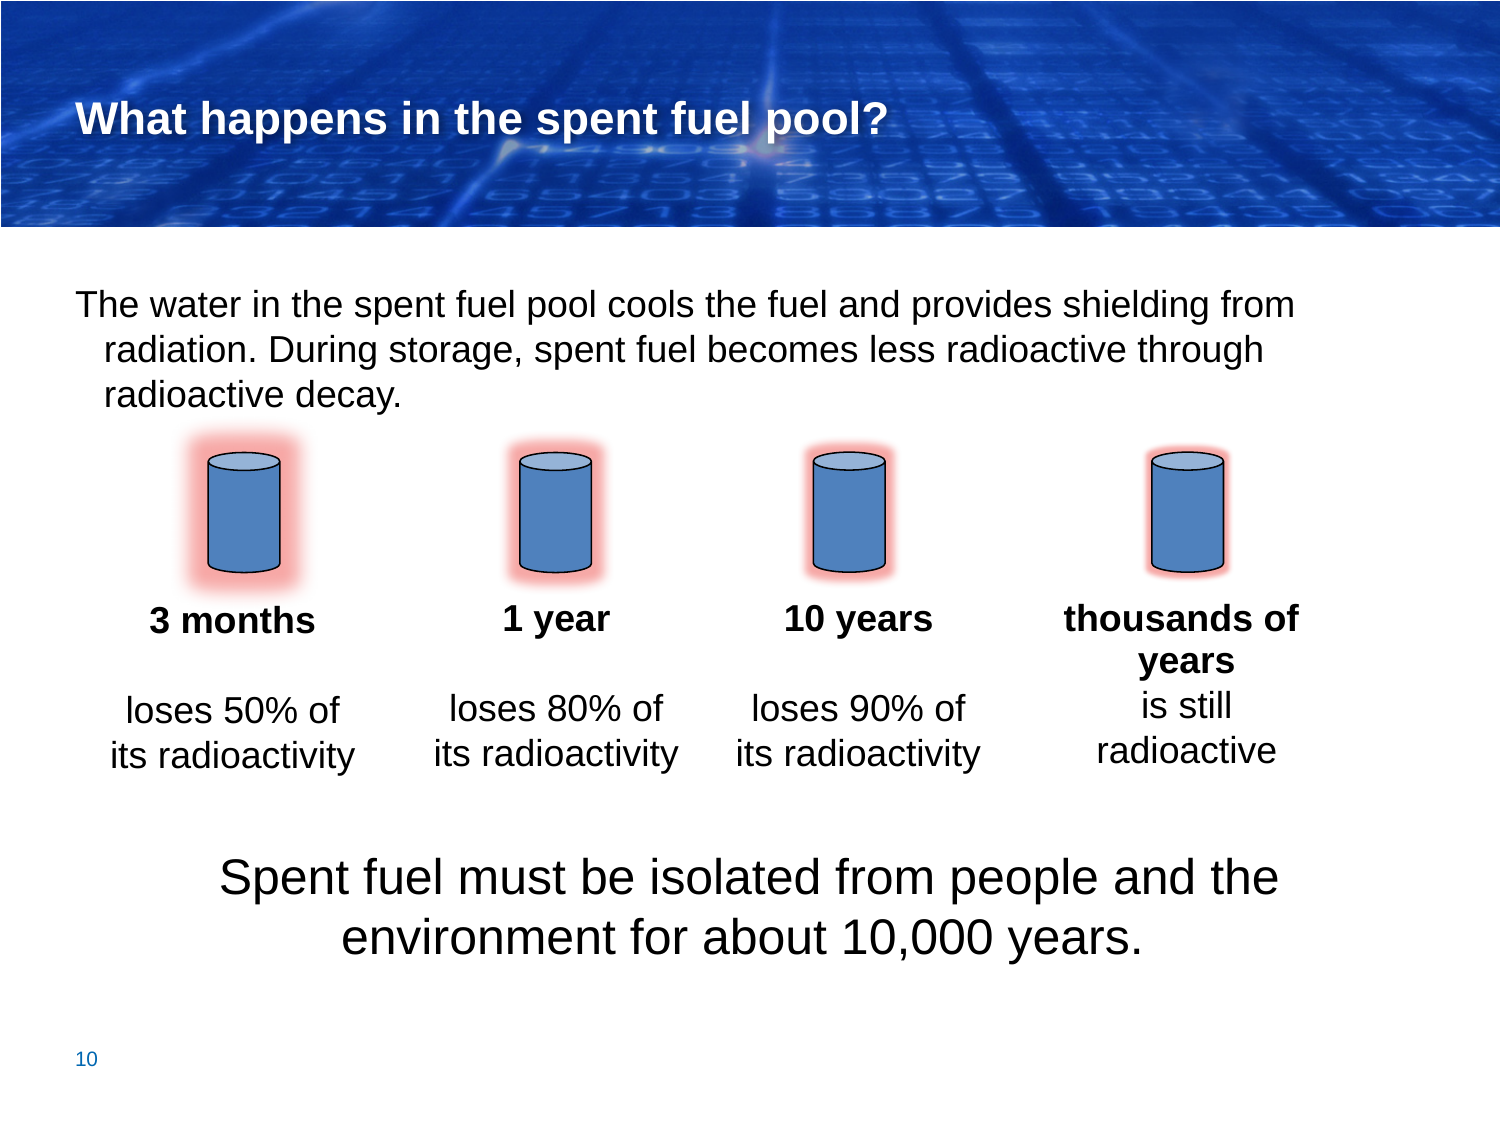

# What happens in the spent fuel pool?
The water in the spent fuel pool cools the fuel and provides shielding from radiation. During storage, spent fuel becomes less radioactive through radioactive decay.

1 year

loses 80% of its radioactivity
10 years

loses 90% of its radioactivity
3 months

loses 50% of its radioactivity
thousands of  years
is still radioactive
Spent fuel must be isolated from people and the environment for about 10,000 years.
10